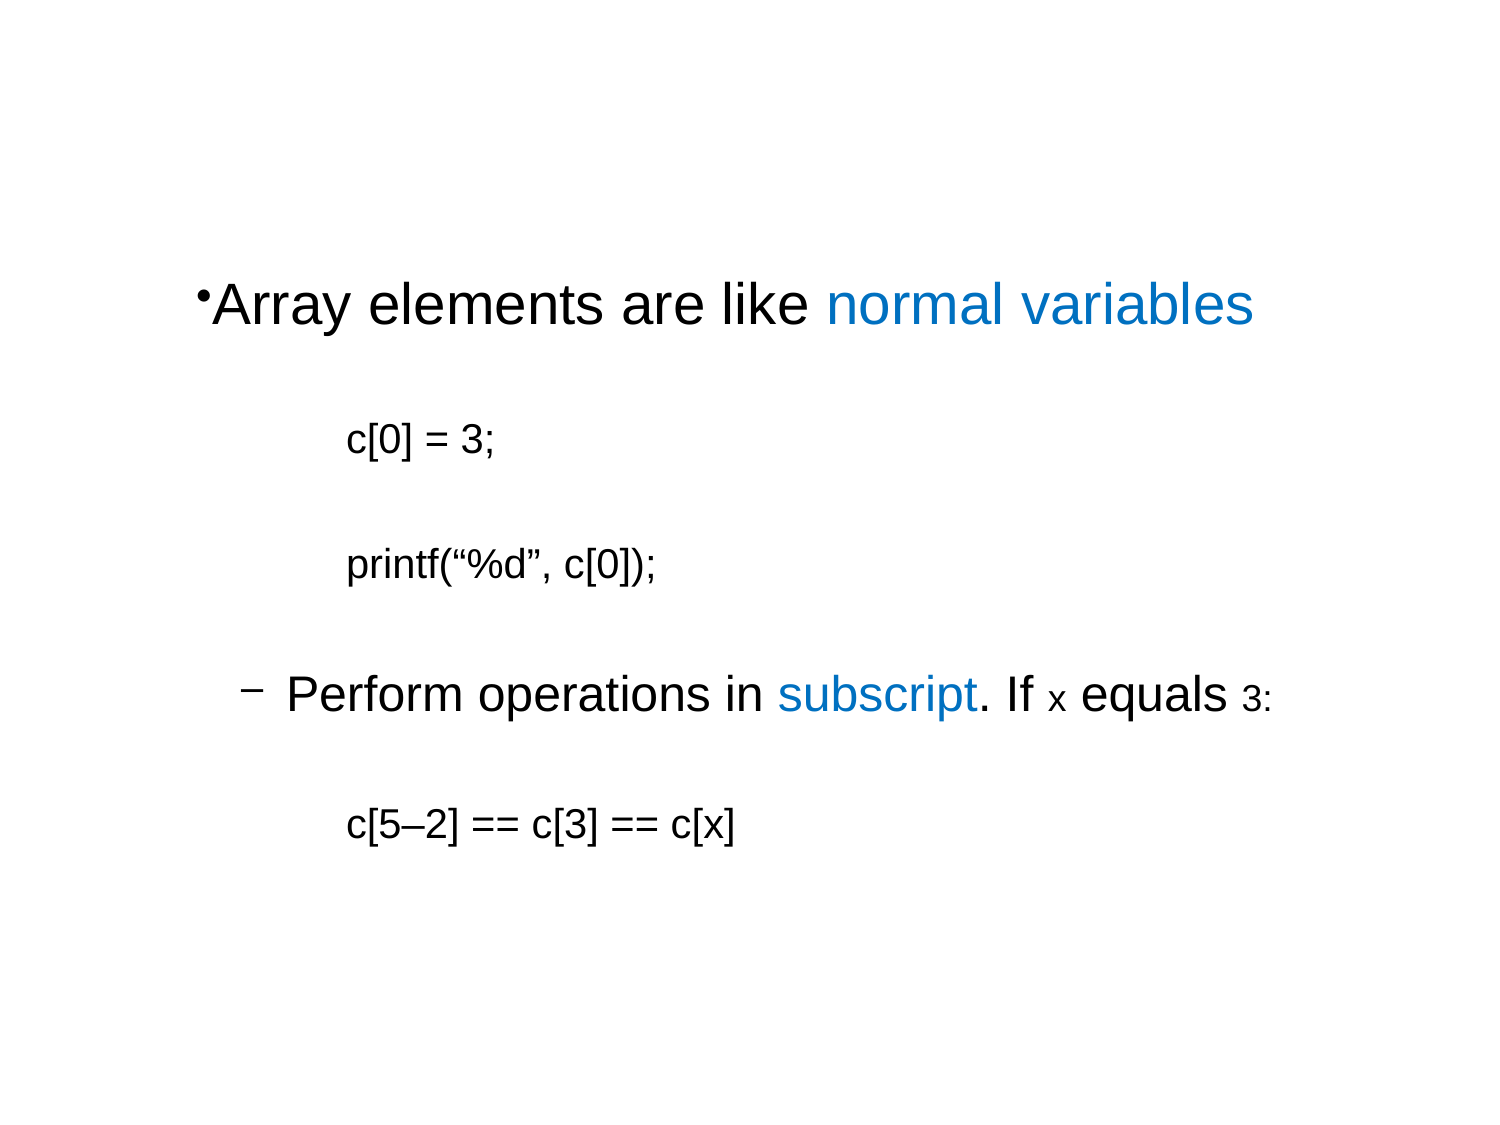

Array elements are like normal variables
	c[0] = 3;
	printf(“%d”, c[0]);
Perform operations in subscript. If x equals 3:
	c[5–2] == c[3] == c[x]